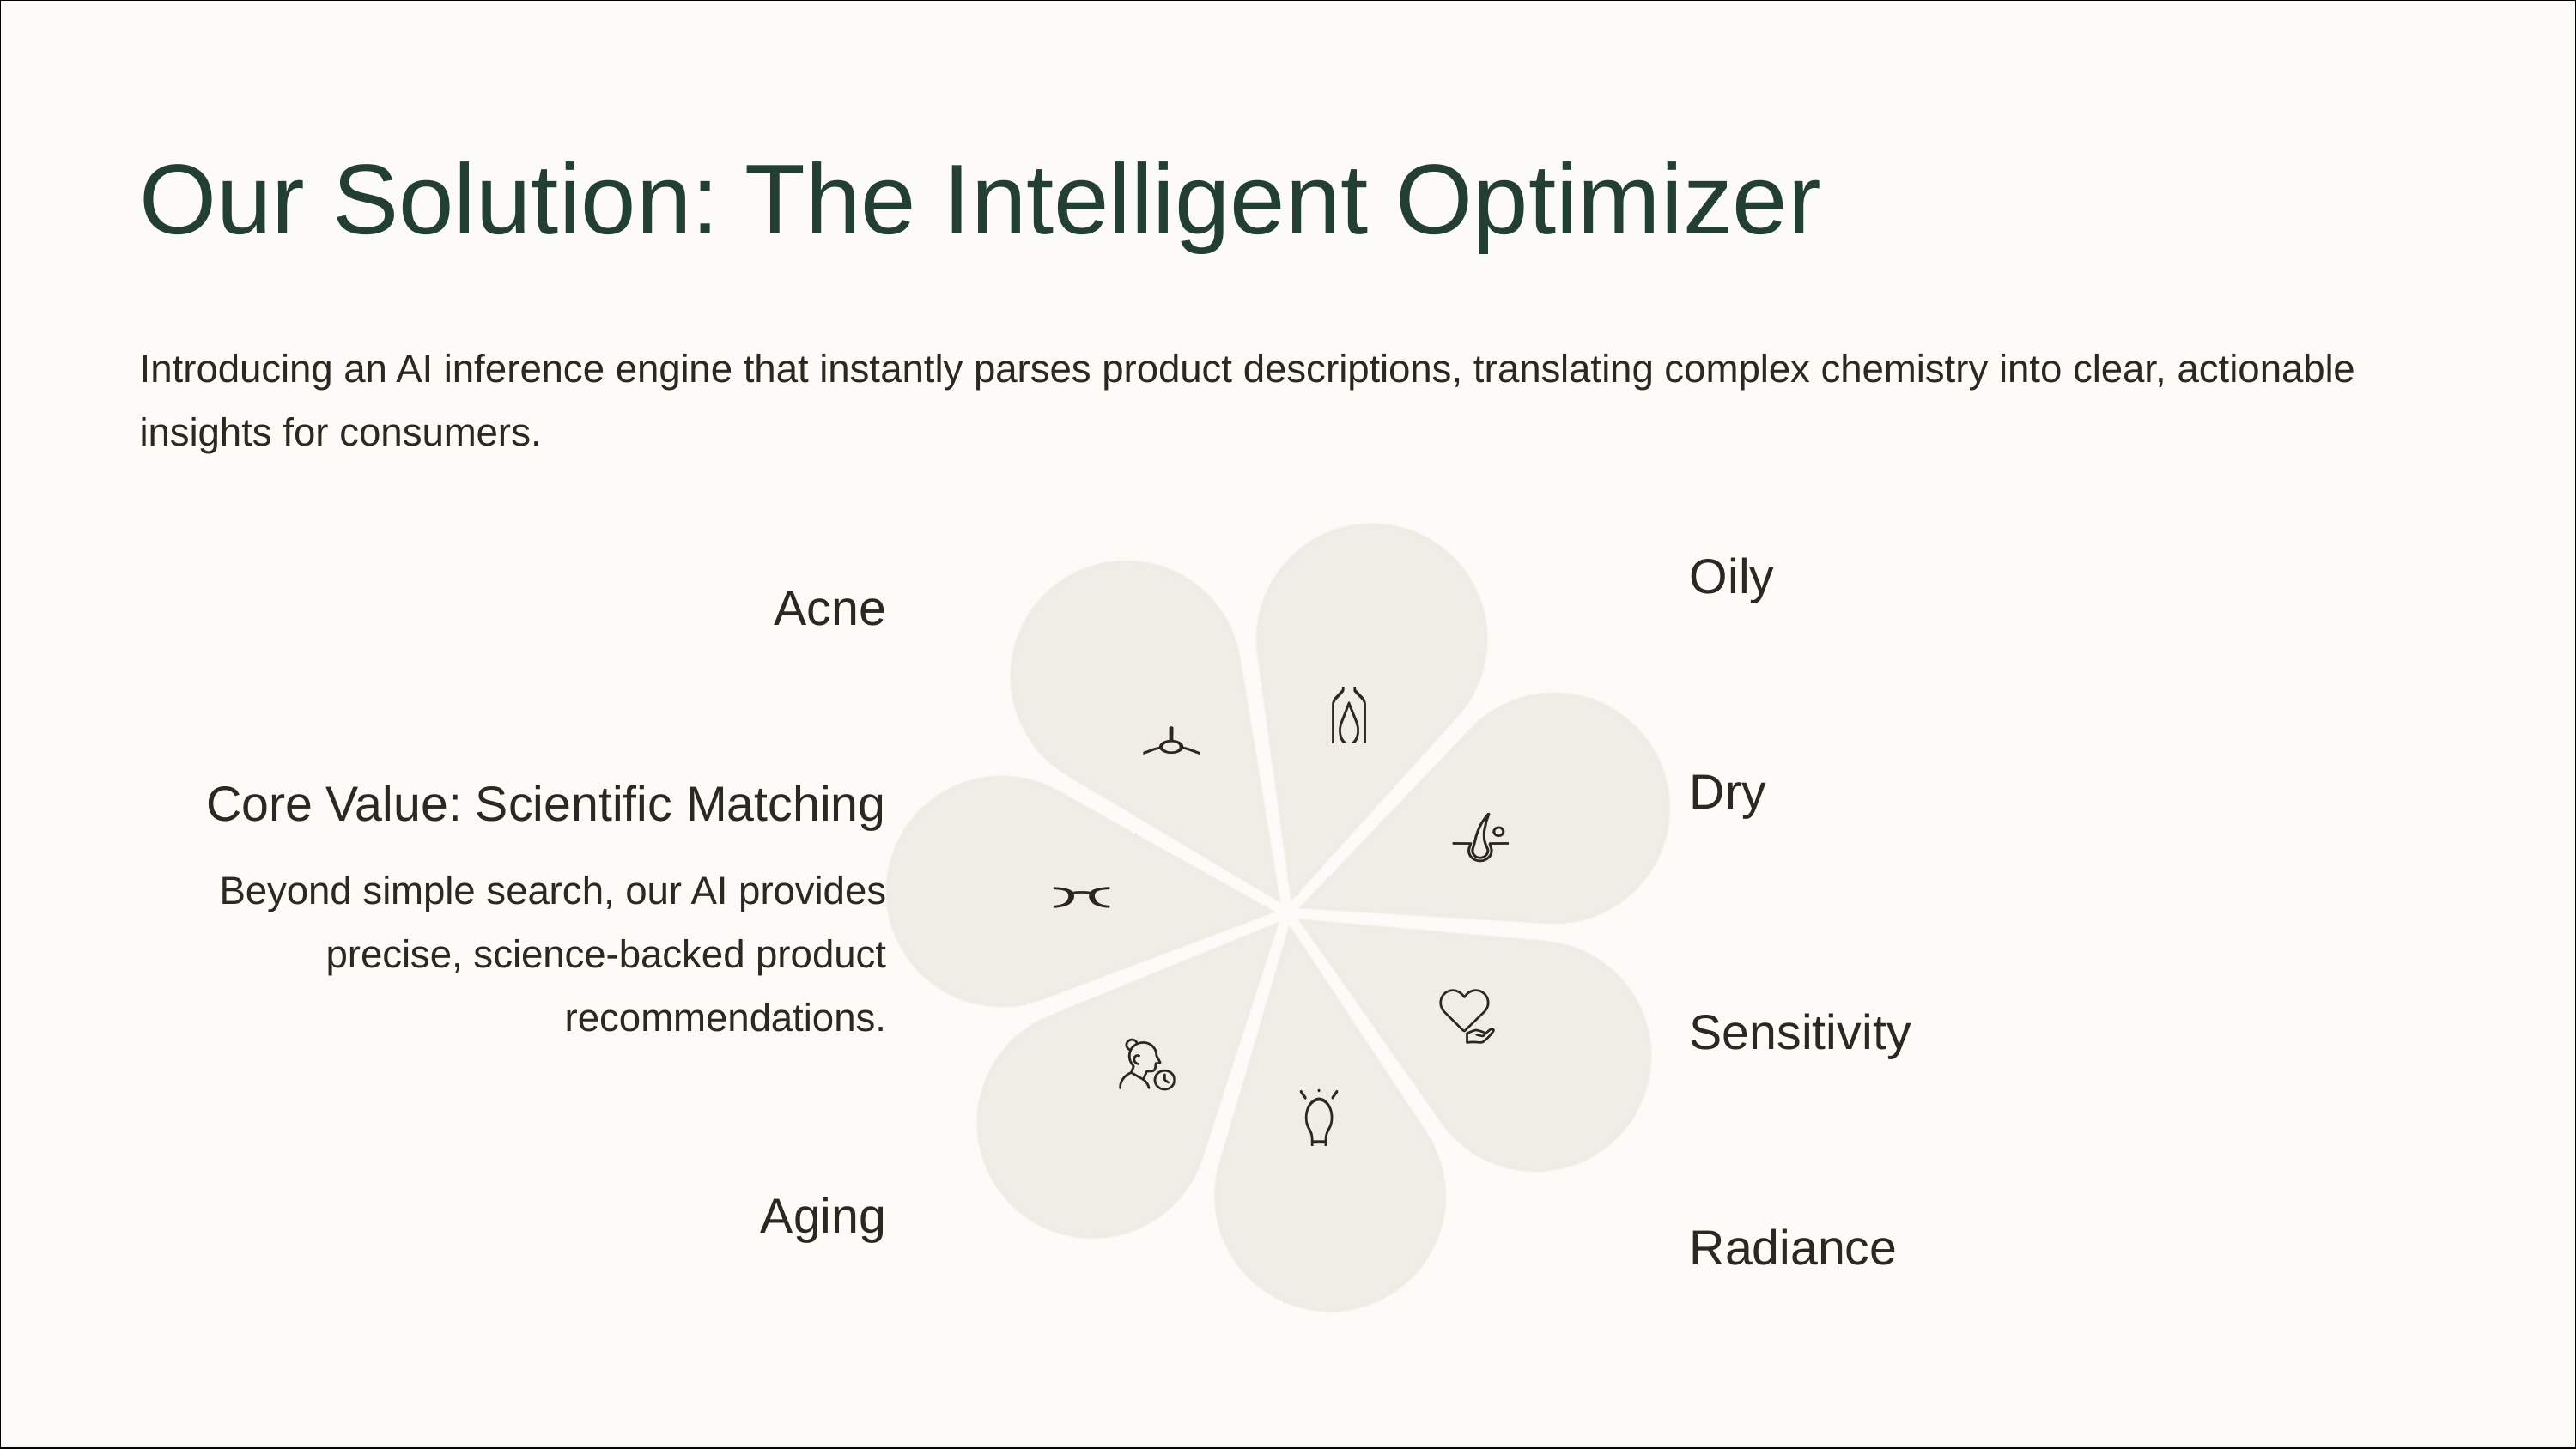

Our Solution: The Intelligent Optimizer
Introducing an AI inference engine that instantly parses product descriptions, translating complex chemistry into clear, actionable insights for consumers.

Oily
Acne

Dry
Core Value: Scientific Matching

Beyond simple search, our AI provides precise, science-backed product recommendations.

Sensitivity

Aging
Radiance